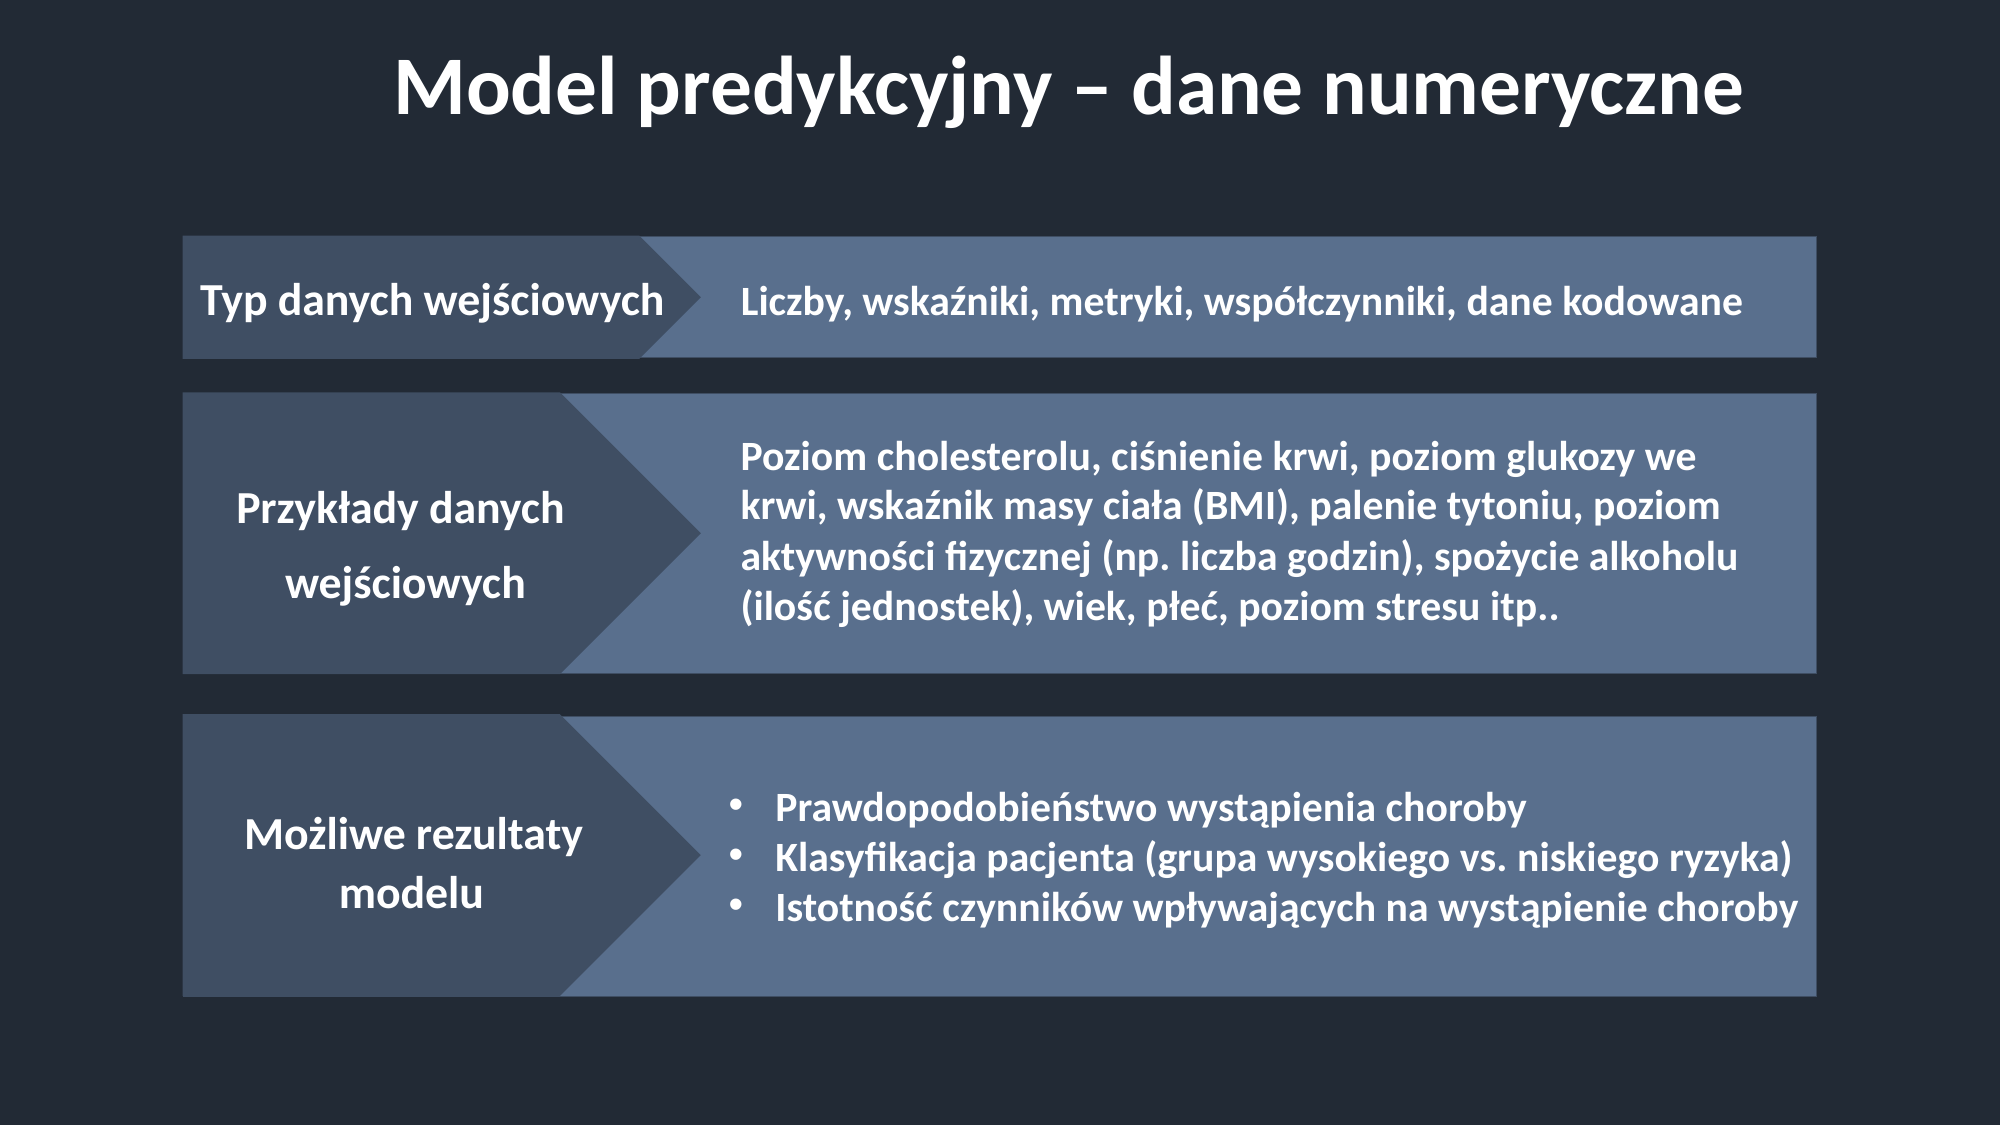

Model predykcyjny – dane numeryczne

SWEDEN
Typ danych wejściowych
Liczby, wskaźniki, metryki, współczynniki, dane kodowane

Poziom cholesterolu, ciśnienie krwi, poziom glukozy we krwi, wskaźnik masy ciała (BMI), palenie tytoniu, poziom aktywności fizycznej (np. liczba godzin), spożycie alkoholu (ilość jednostek), wiek, płeć, poziom stresu itp..
Przykłady danych
wejściowych

Prawdopodobieństwo wystąpienia choroby
Klasyfikacja pacjenta (grupa wysokiego vs. niskiego ryzyka)
Istotność czynników wpływających na wystąpienie choroby

Możliwe rezultaty modelu